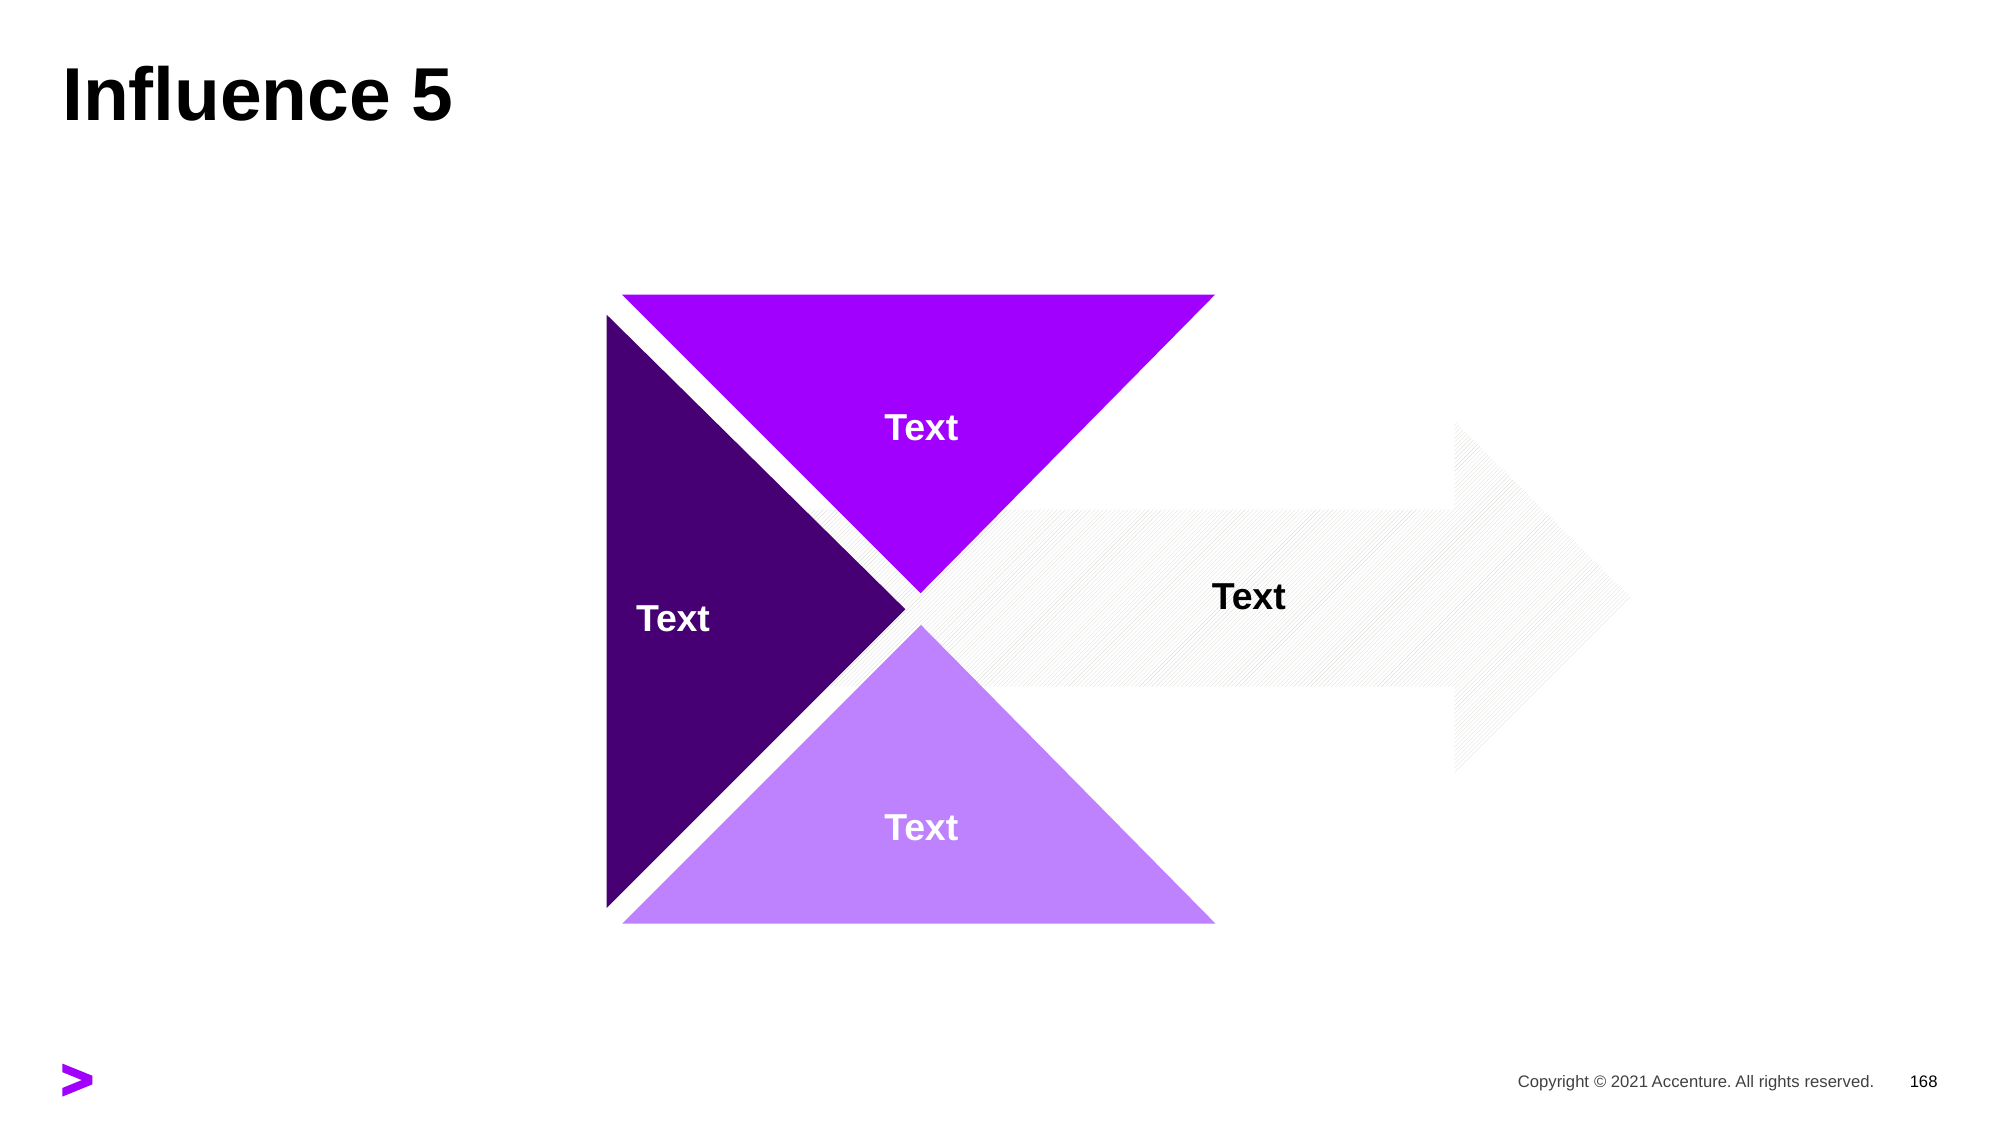

# Influence 5
Text

Text

Text

Text
Copyright © 2021 Accenture. All rights reserved.
168